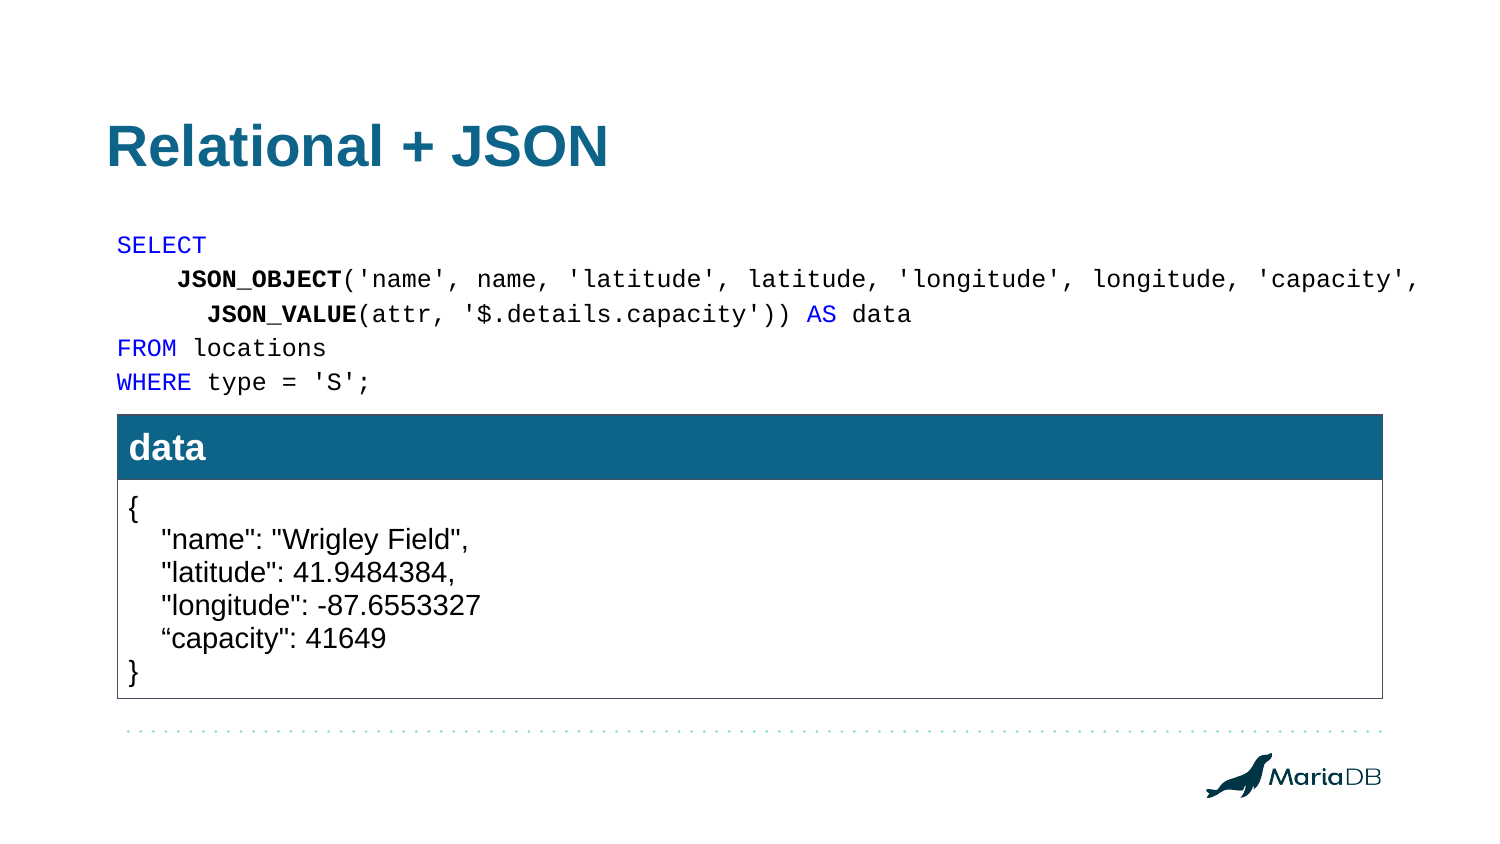

# Relational + JSON
SELECT
    JSON_OBJECT('name', name, 'latitude', latitude, 'longitude', longitude, 'capacity',
      JSON_VALUE(attr, '$.details.capacity')) AS data
FROM locations
WHERE type = 'S';
| data |  |  |  |
| --- | --- | --- | --- |
| { "name": "Wrigley Field", "latitude": 41.9484384, "longitude": -87.6553327 “capacity": 41649 } |  |  |  |